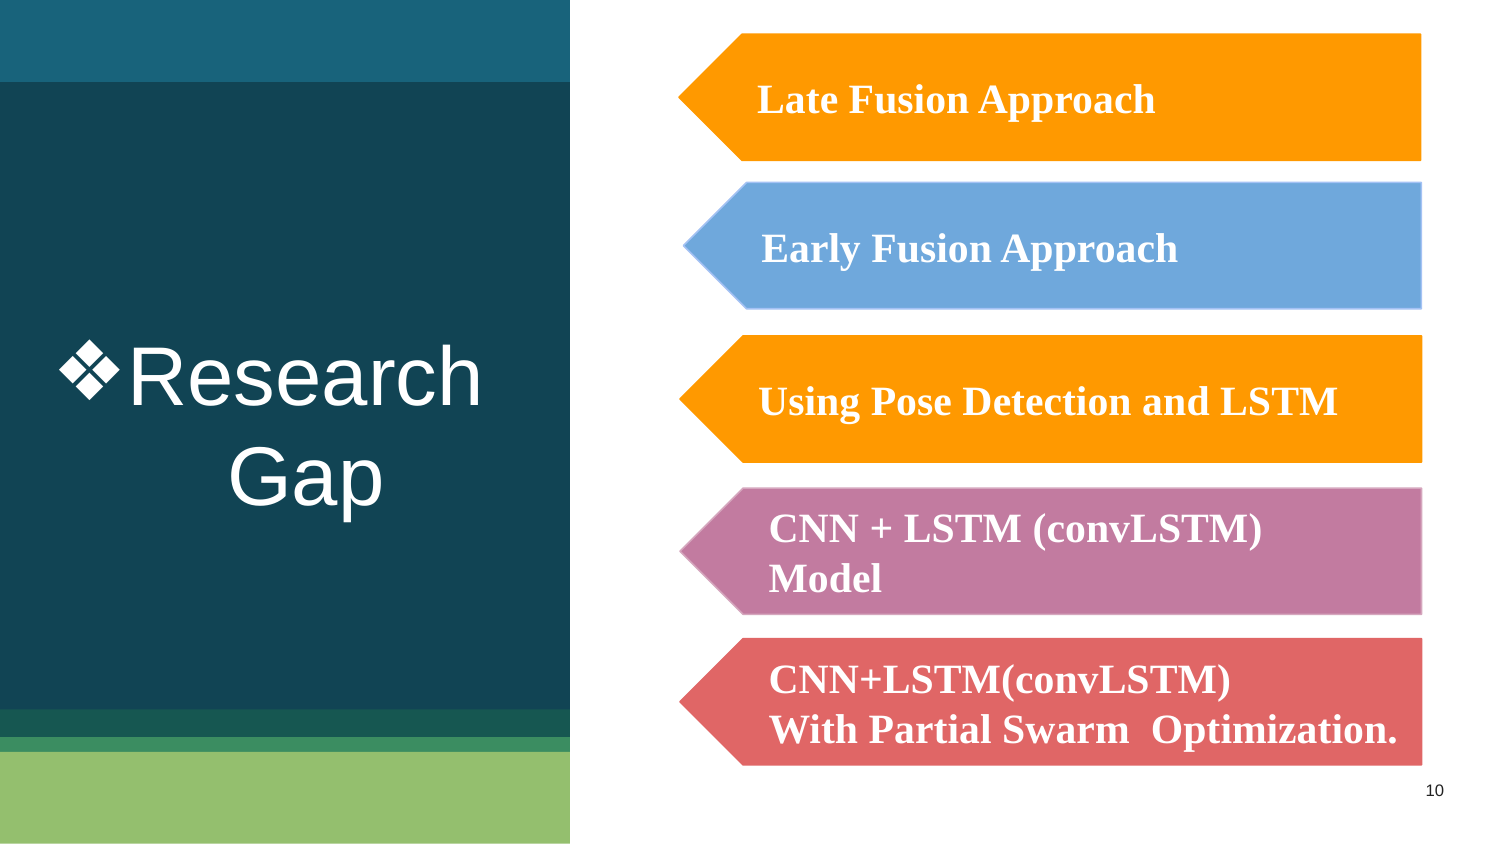

Late Fusion Approach
   Early Fusion Approach
Research Gap
   Using Pose Detection and LSTM
    CNN + LSTM (convLSTM)
    Model
    CNN+LSTM(convLSTM)
    With Partial Swarm  Optimization.
10